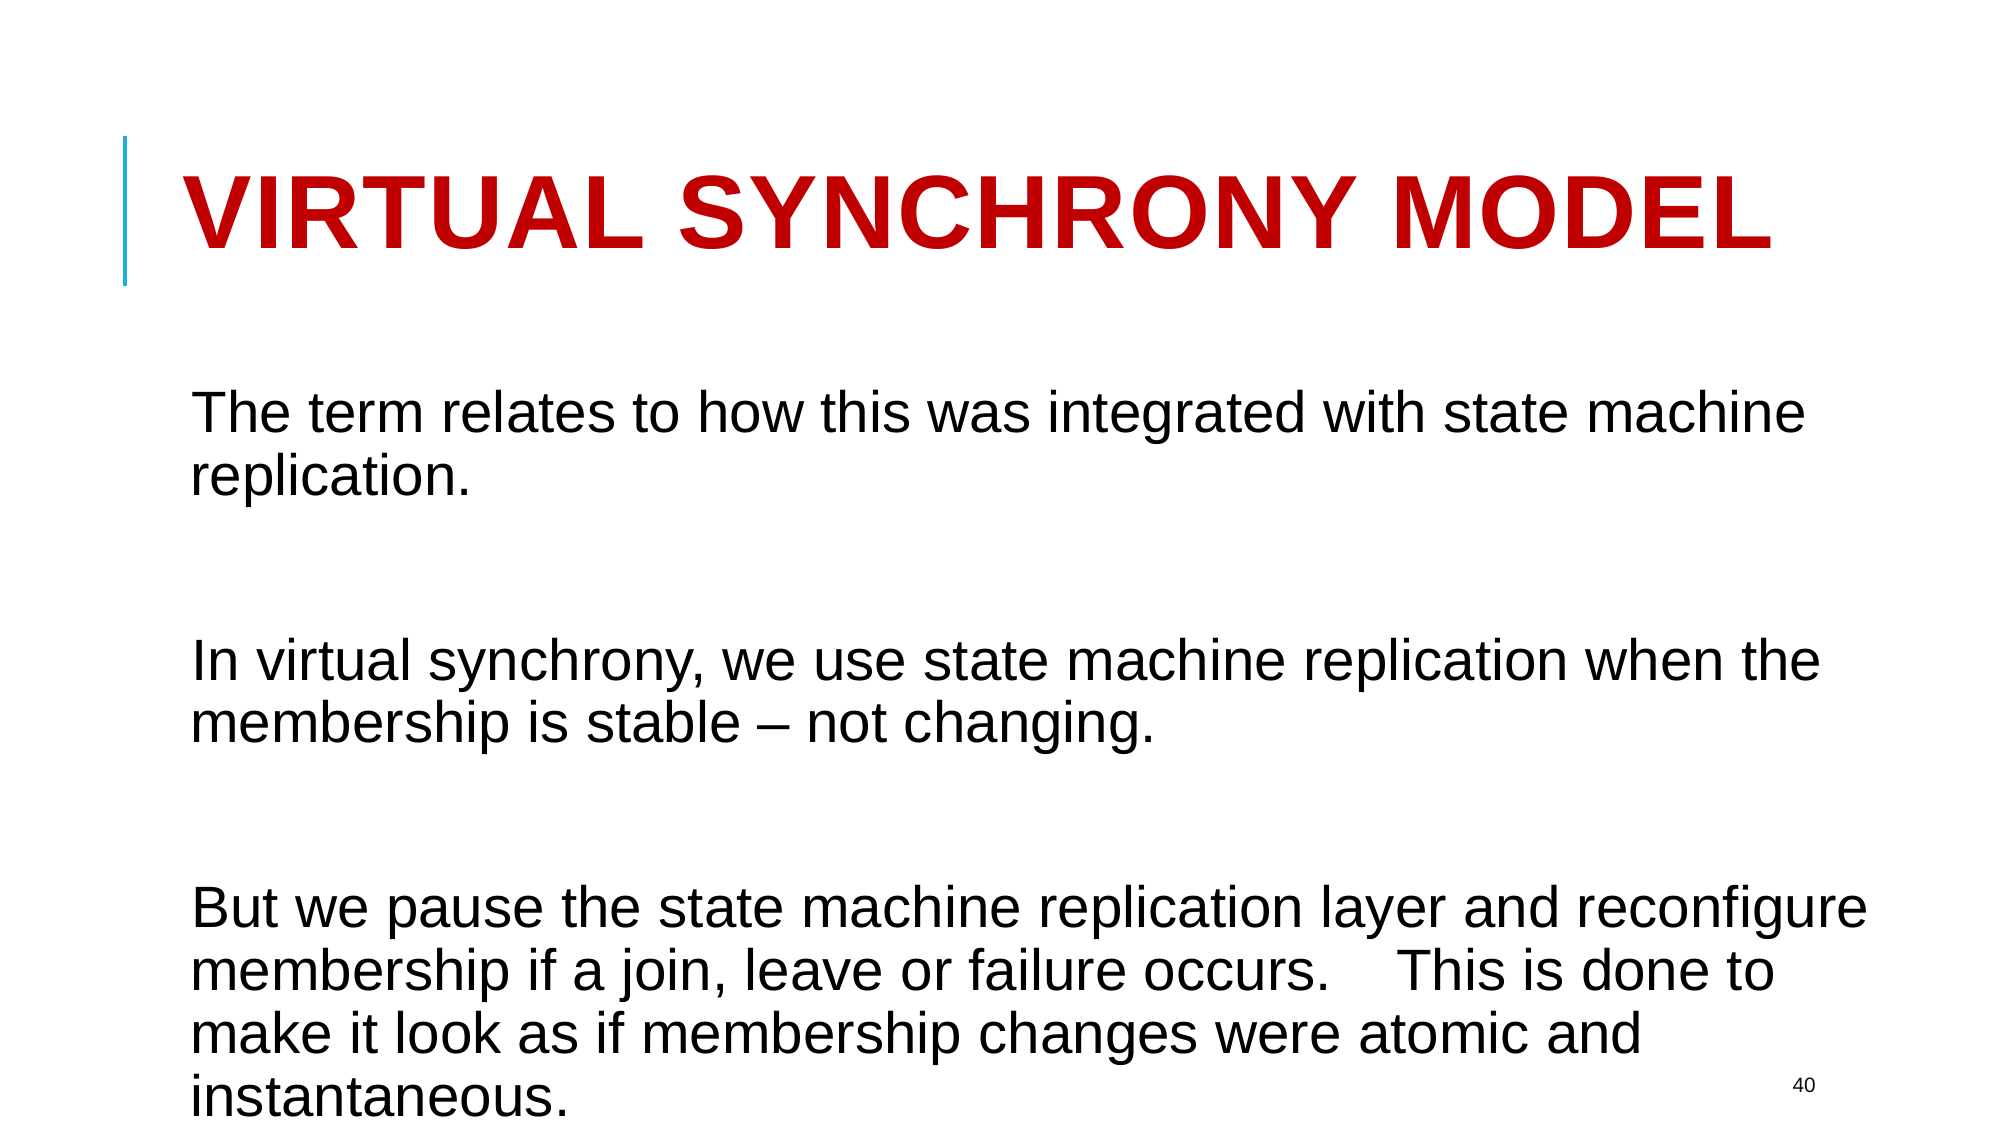

# Virtual Synchrony model
The term relates to how this was integrated with state machine replication.

In virtual synchrony, we use state machine replication when the membership is stable – not changing.

But we pause the state machine replication layer and reconfigure membership if a join, leave or failure occurs.    This is done to make it look as if membership changes were atomic and instantaneous.

40